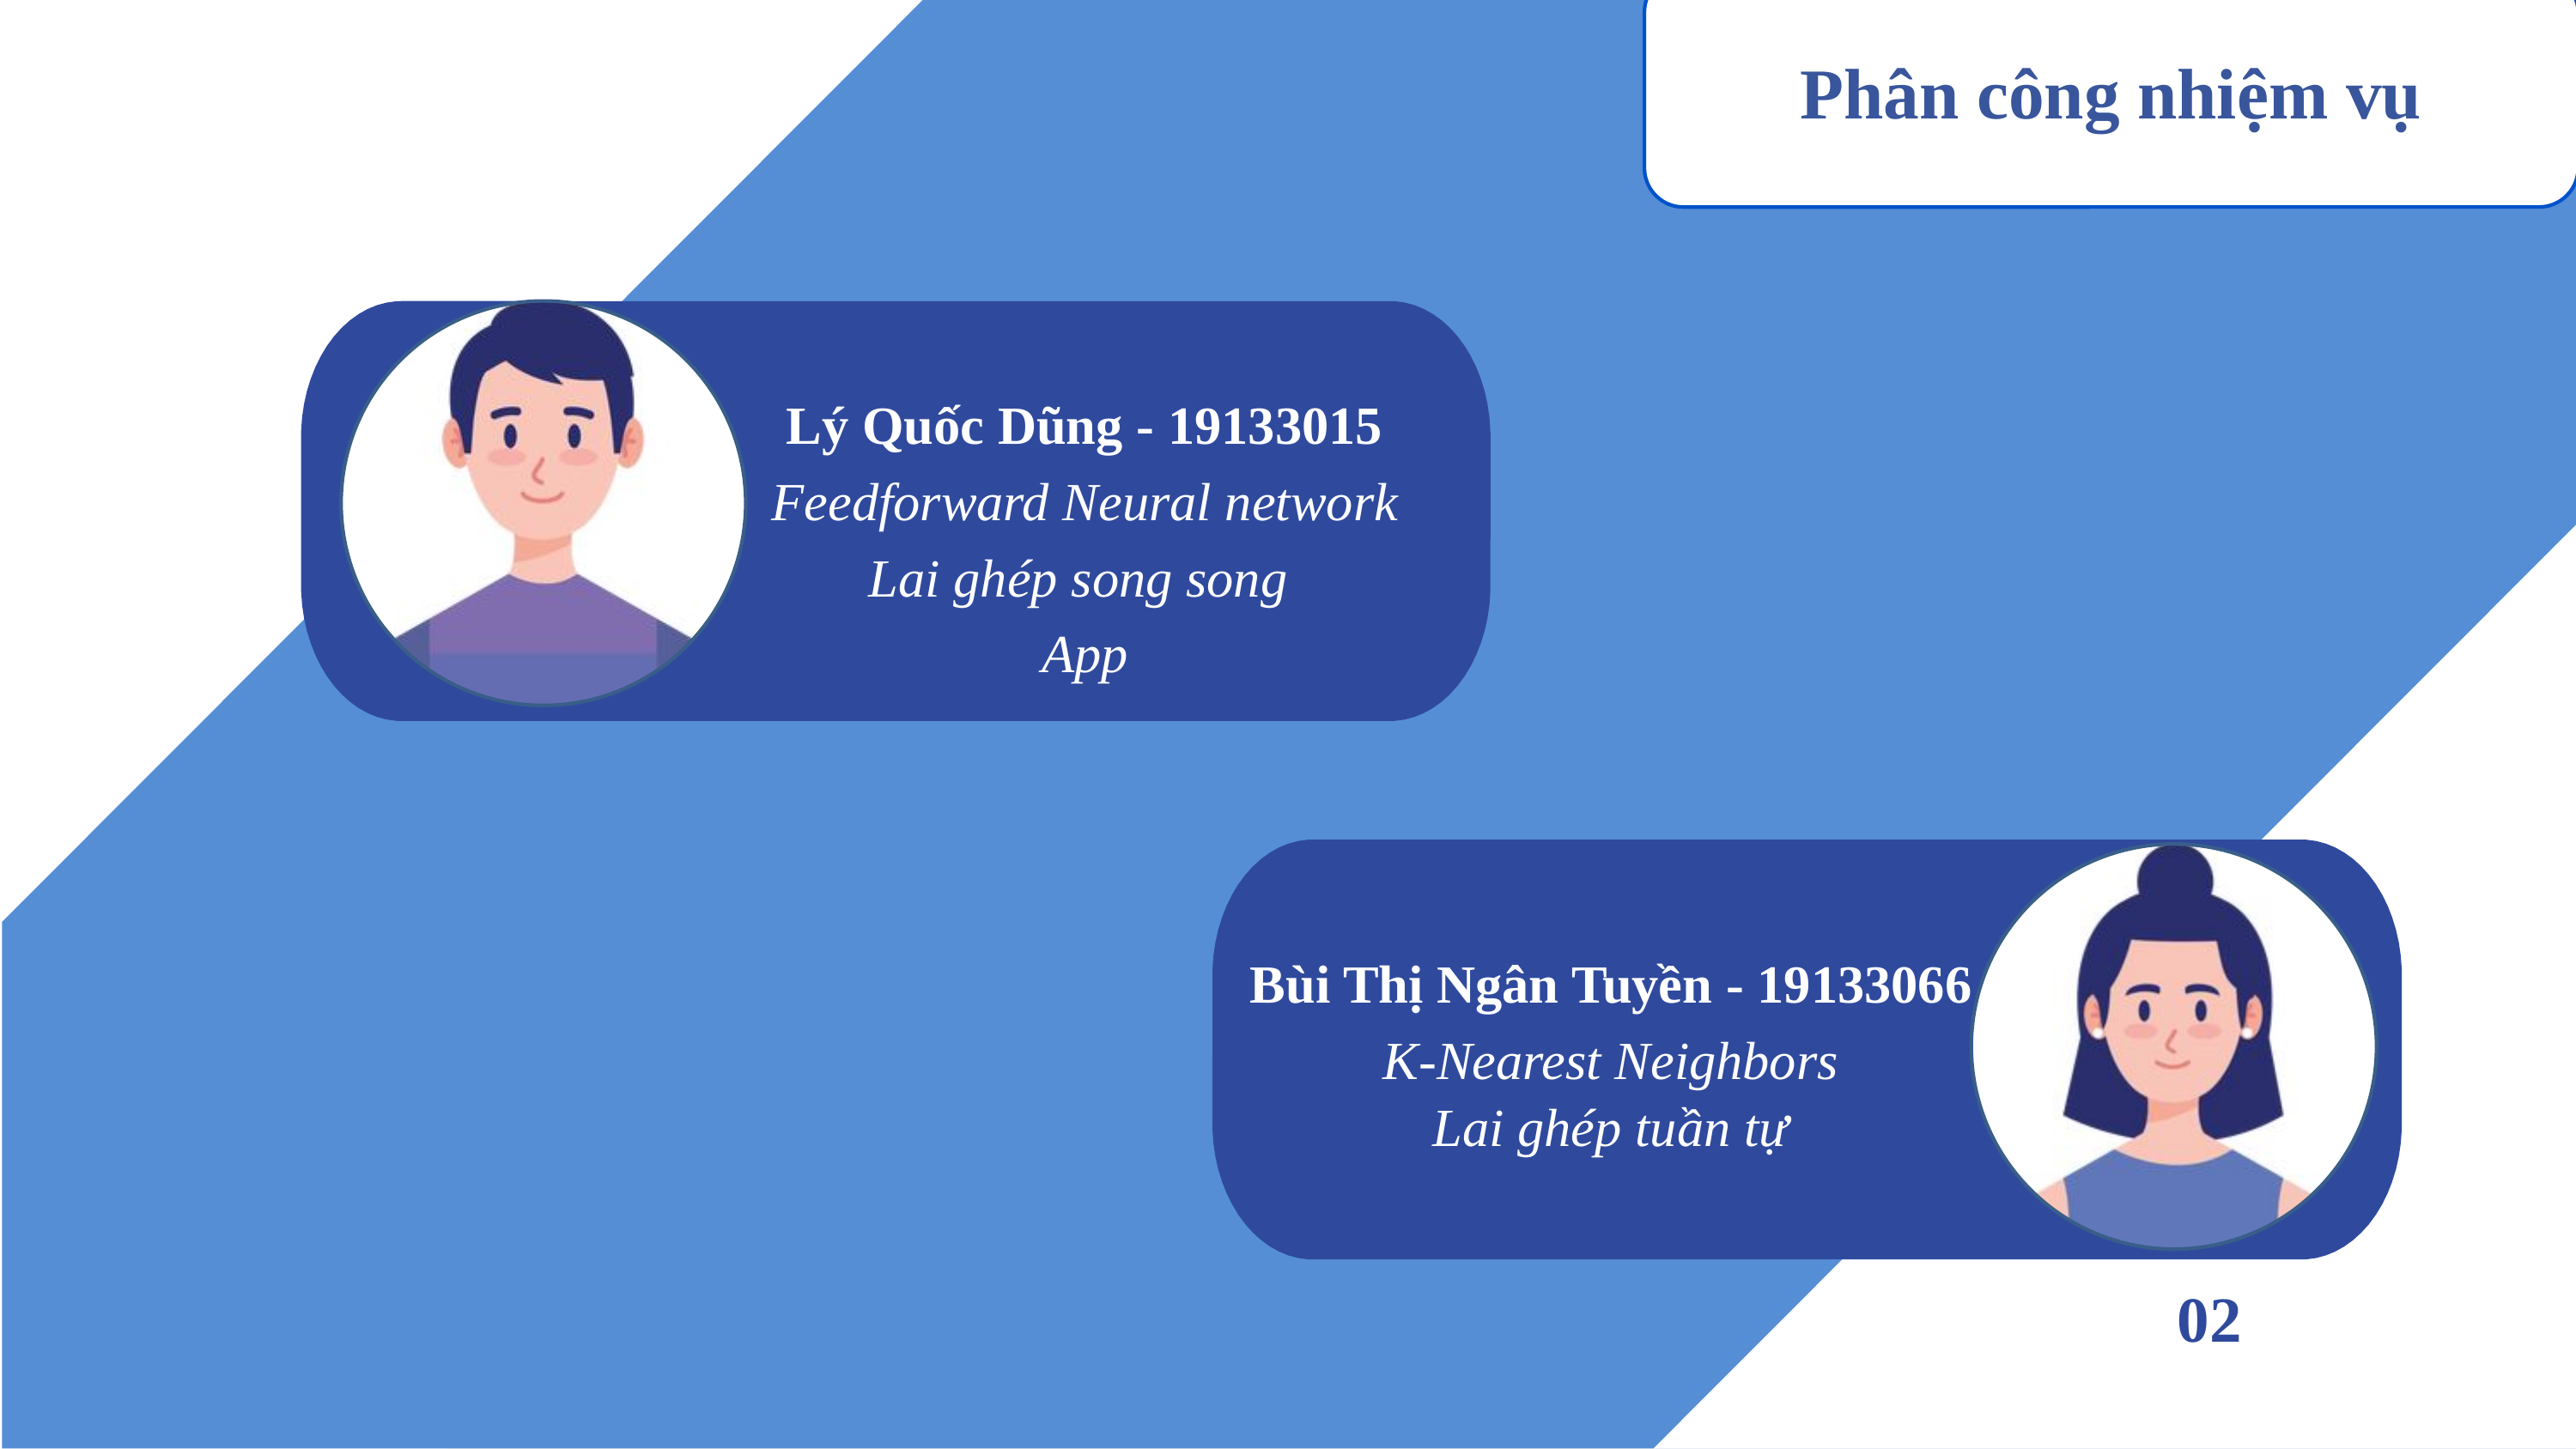

Phân công nhiệm vụ

Lý Quốc Dũng - 19133015
Feedforward Neural network
Lai ghép song song
App

Bùi Thị Ngân Tuyền - 19133066
K-Nearest Neighbors
Lai ghép tuần tự
02